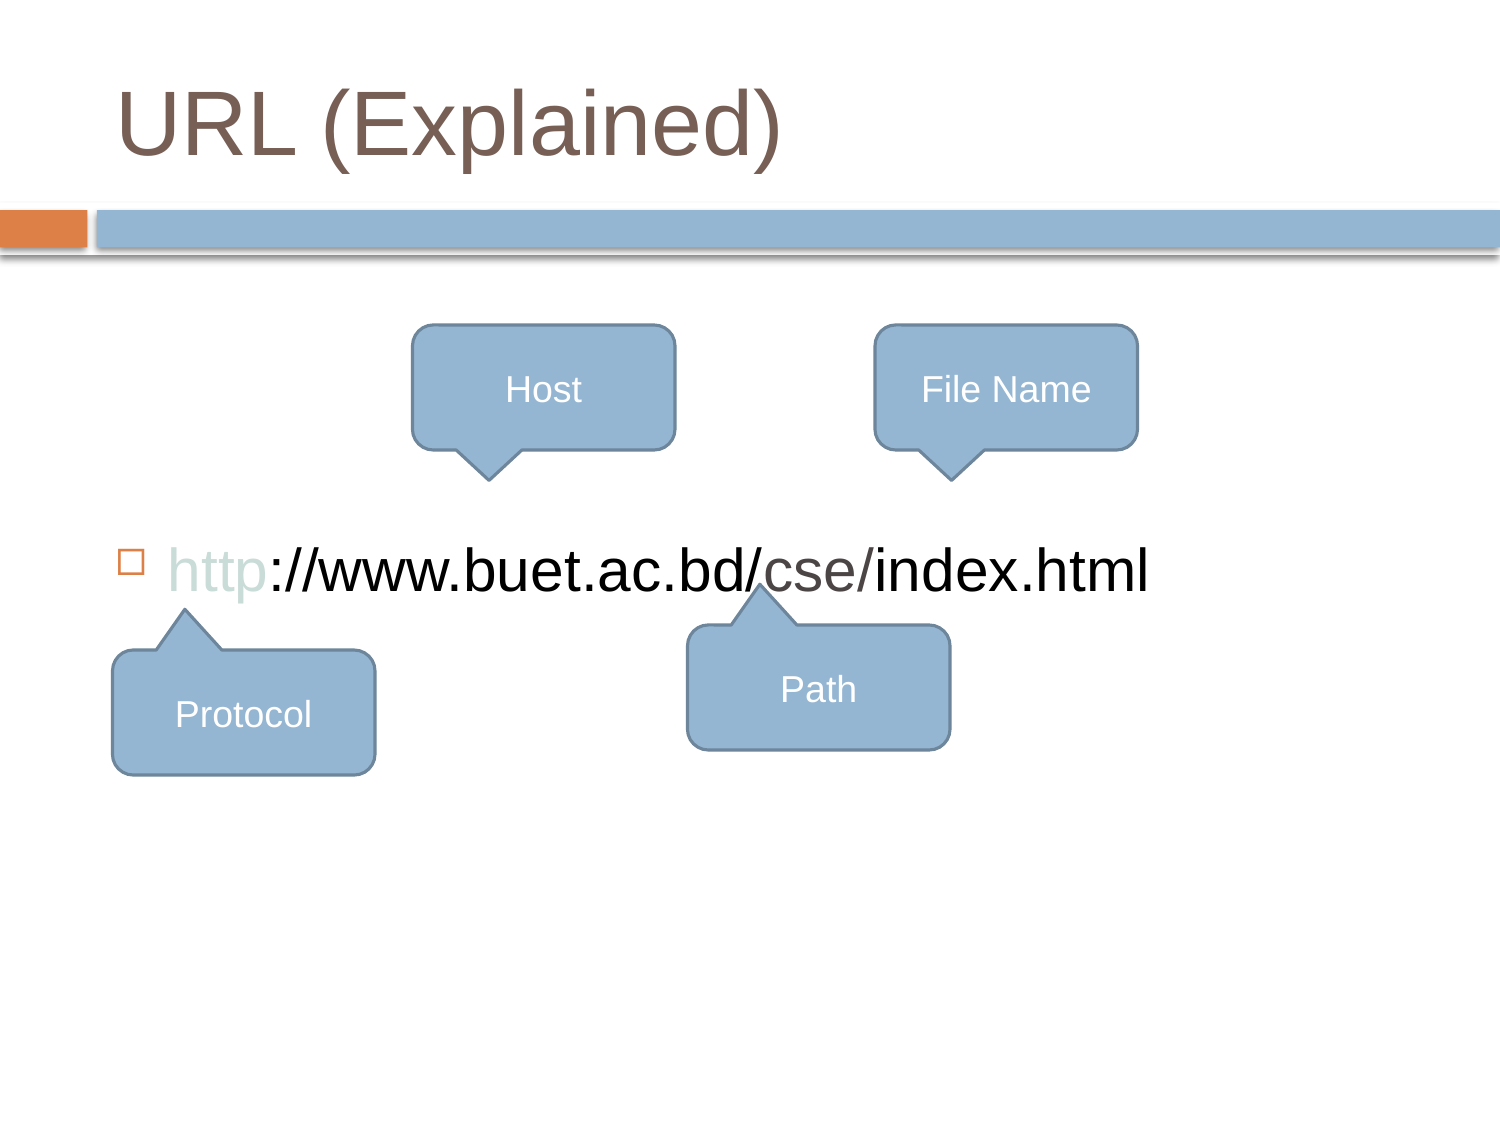

# URL (Explained)

http://www.buet.ac.bd/cse/index.html

Host
File Name
Path
Protocol
55